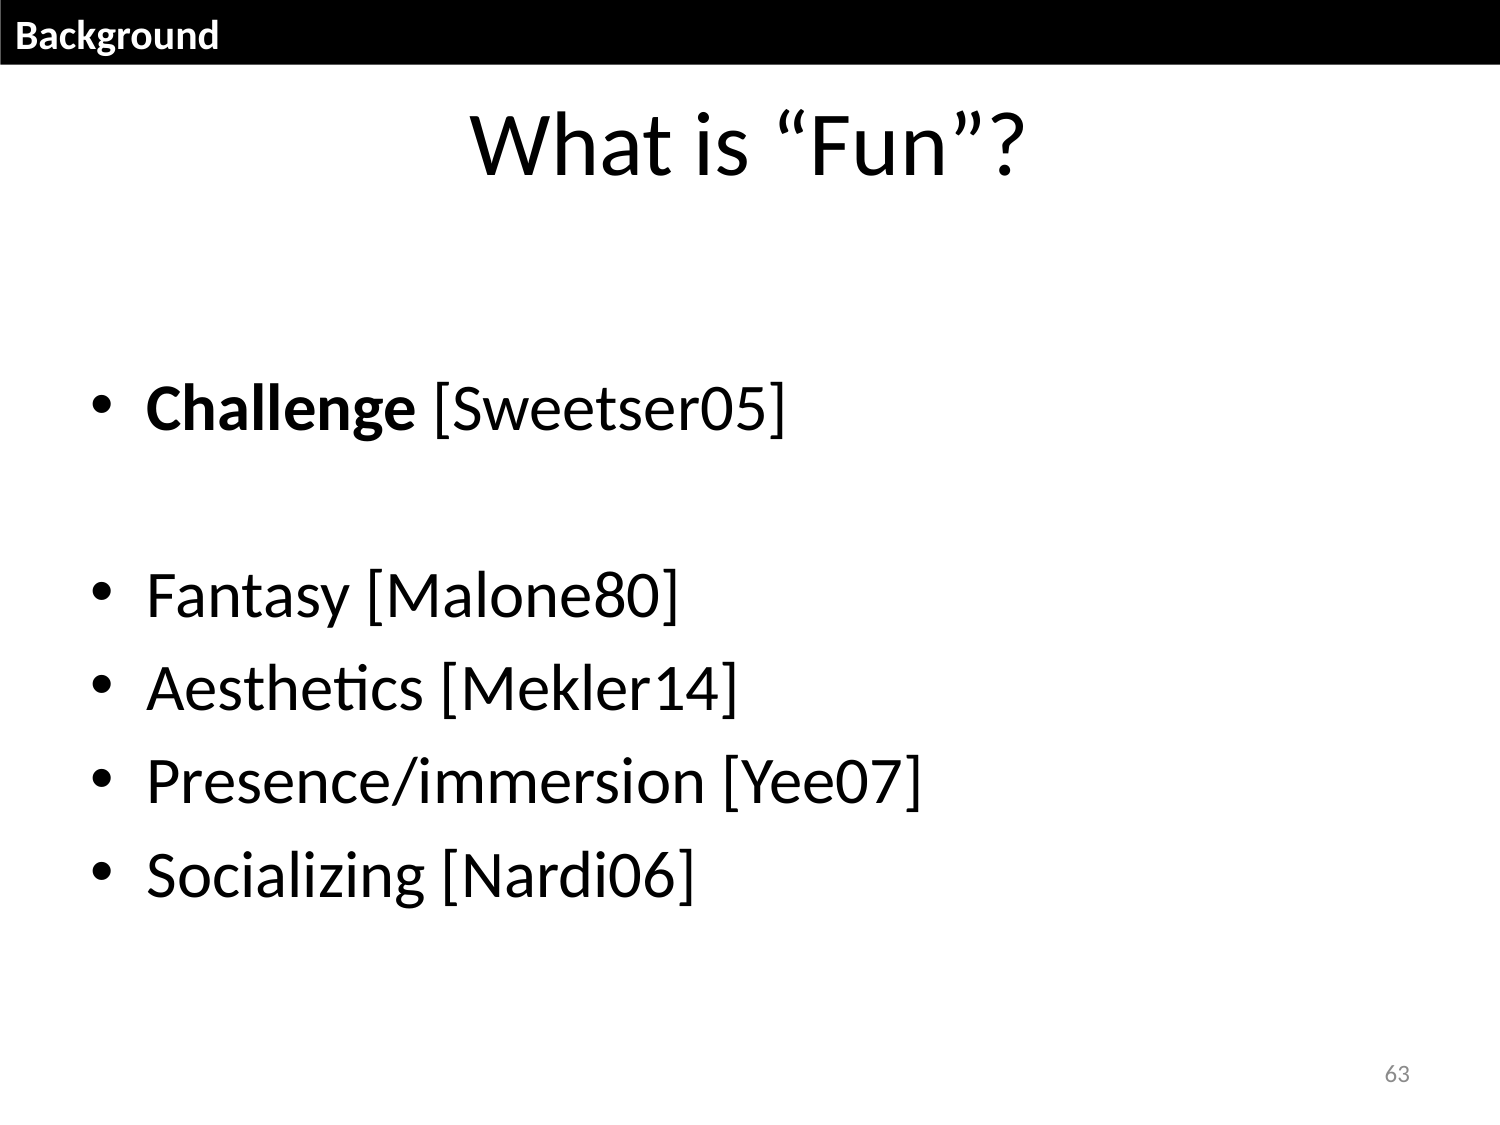

Background
# What is “Fun”?

Challenge [Sweetser05]

Fantasy [Malone80]
Aesthetics [Mekler14]
Presence/immersion [Yee07]
Socializing [Nardi06]
63